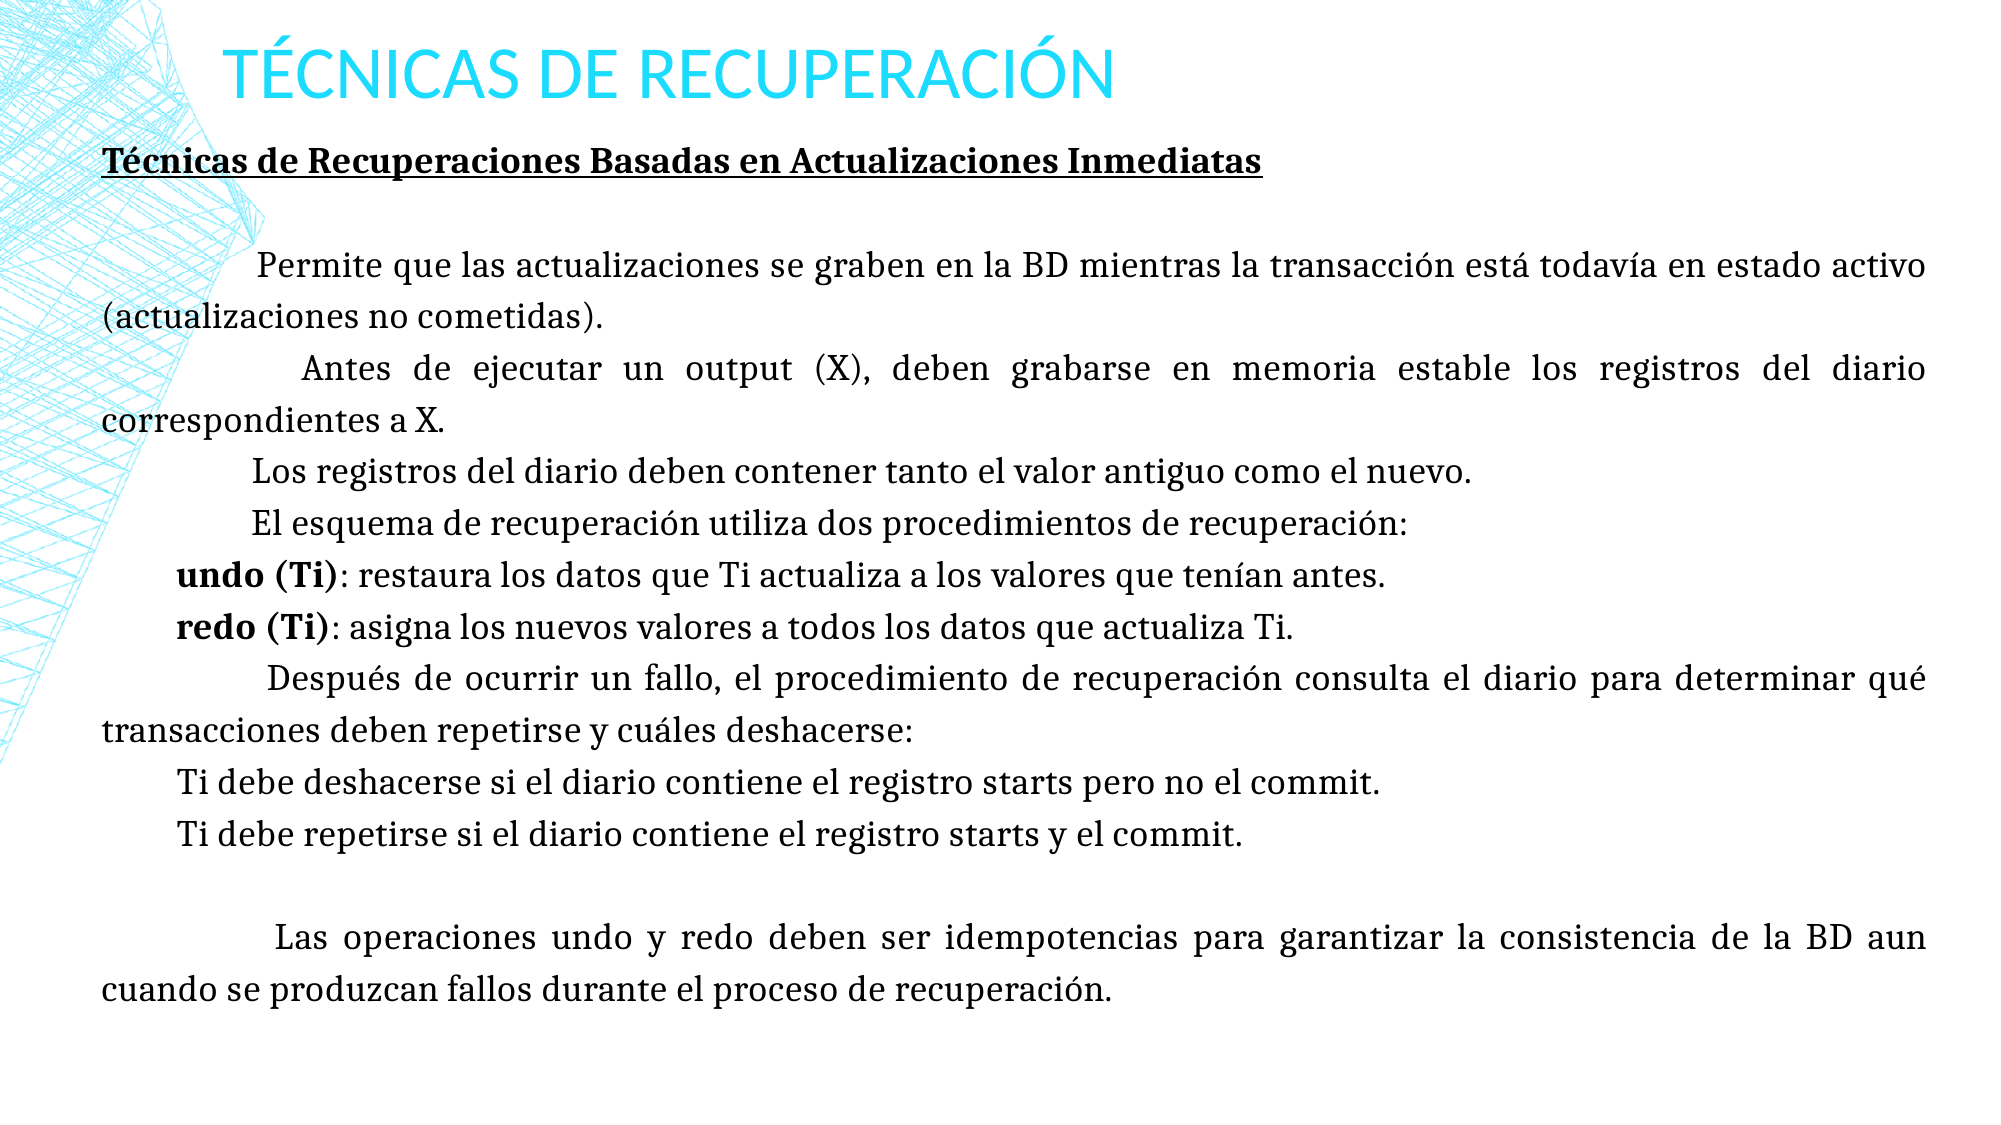

# TÉCNICAS DE RECUPERACIÓN
Técnicas de Recuperaciones Basadas en Actualizaciones Inmediatas

    	Permite que las actualizaciones se graben en la BD mientras la transacción está todavía en estado activo (actualizaciones no cometidas).
    	Antes de ejecutar un output (X), deben grabarse en memoria estable los registros del diario correspondientes a X.
    	Los registros del diario deben contener tanto el valor antiguo como el nuevo.
    	El esquema de recuperación utiliza dos procedimientos de recuperación:
undo (Ti): restaura los datos que Ti actualiza a los valores que tenían antes.
redo (Ti): asigna los nuevos valores a todos los datos que actualiza Ti.
    	Después de ocurrir un fallo, el procedimiento de recuperación consulta el diario para determinar qué transacciones deben repetirse y cuáles deshacerse:
Ti debe deshacerse si el diario contiene el registro starts pero no el commit.
Ti debe repetirse si el diario contiene el registro starts y el commit.

    	Las operaciones undo y redo deben ser idempotencias para garantizar la consistencia de la BD aun cuando se produzcan fallos durante el proceso de recuperación.